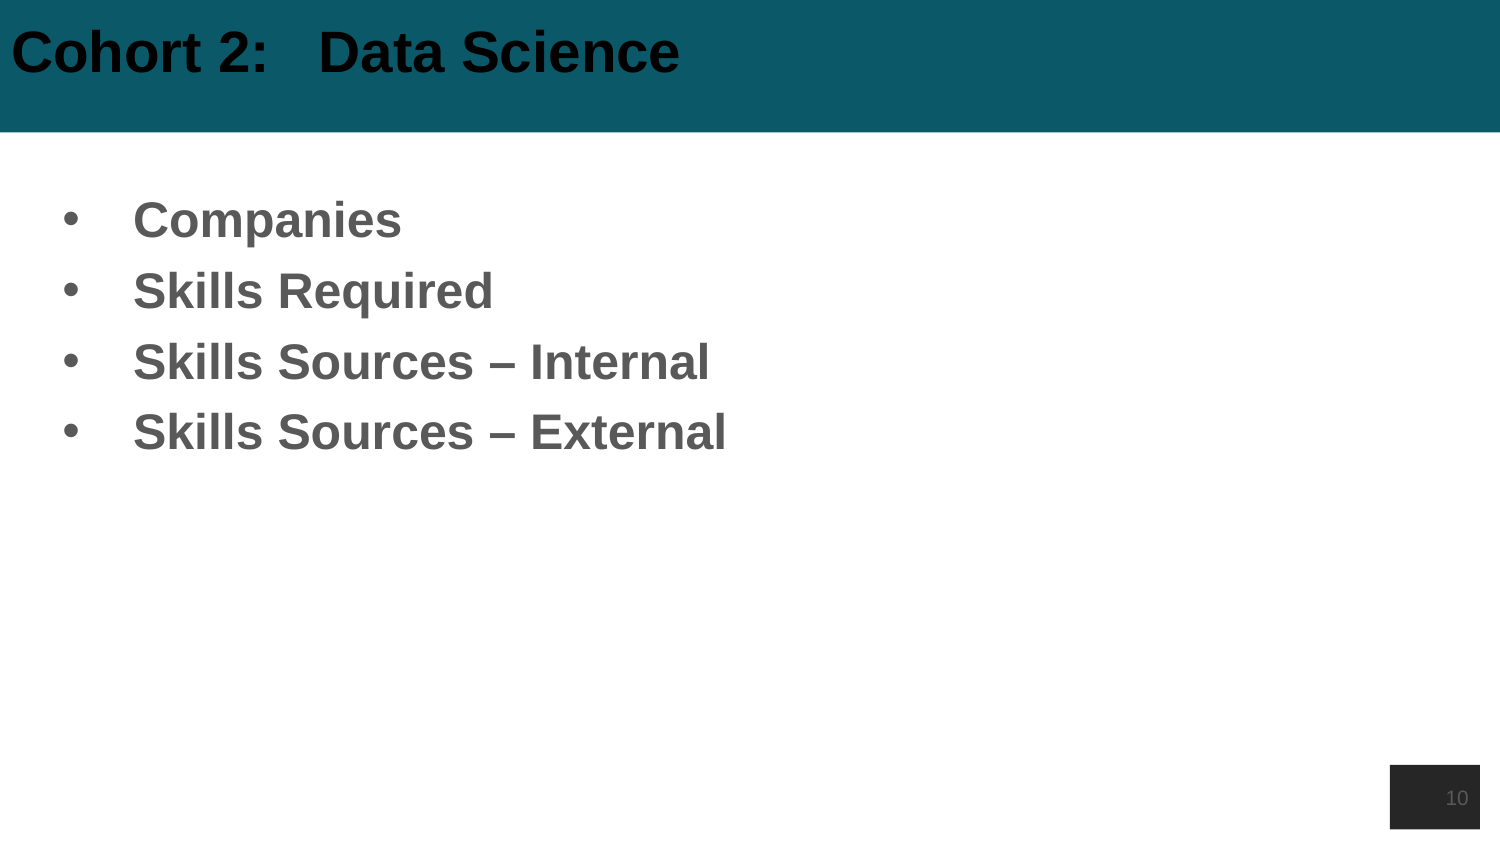

# Cohort 2:   Data Science
Companies
Skills Required
Skills Sources – Internal
Skills Sources – External

10